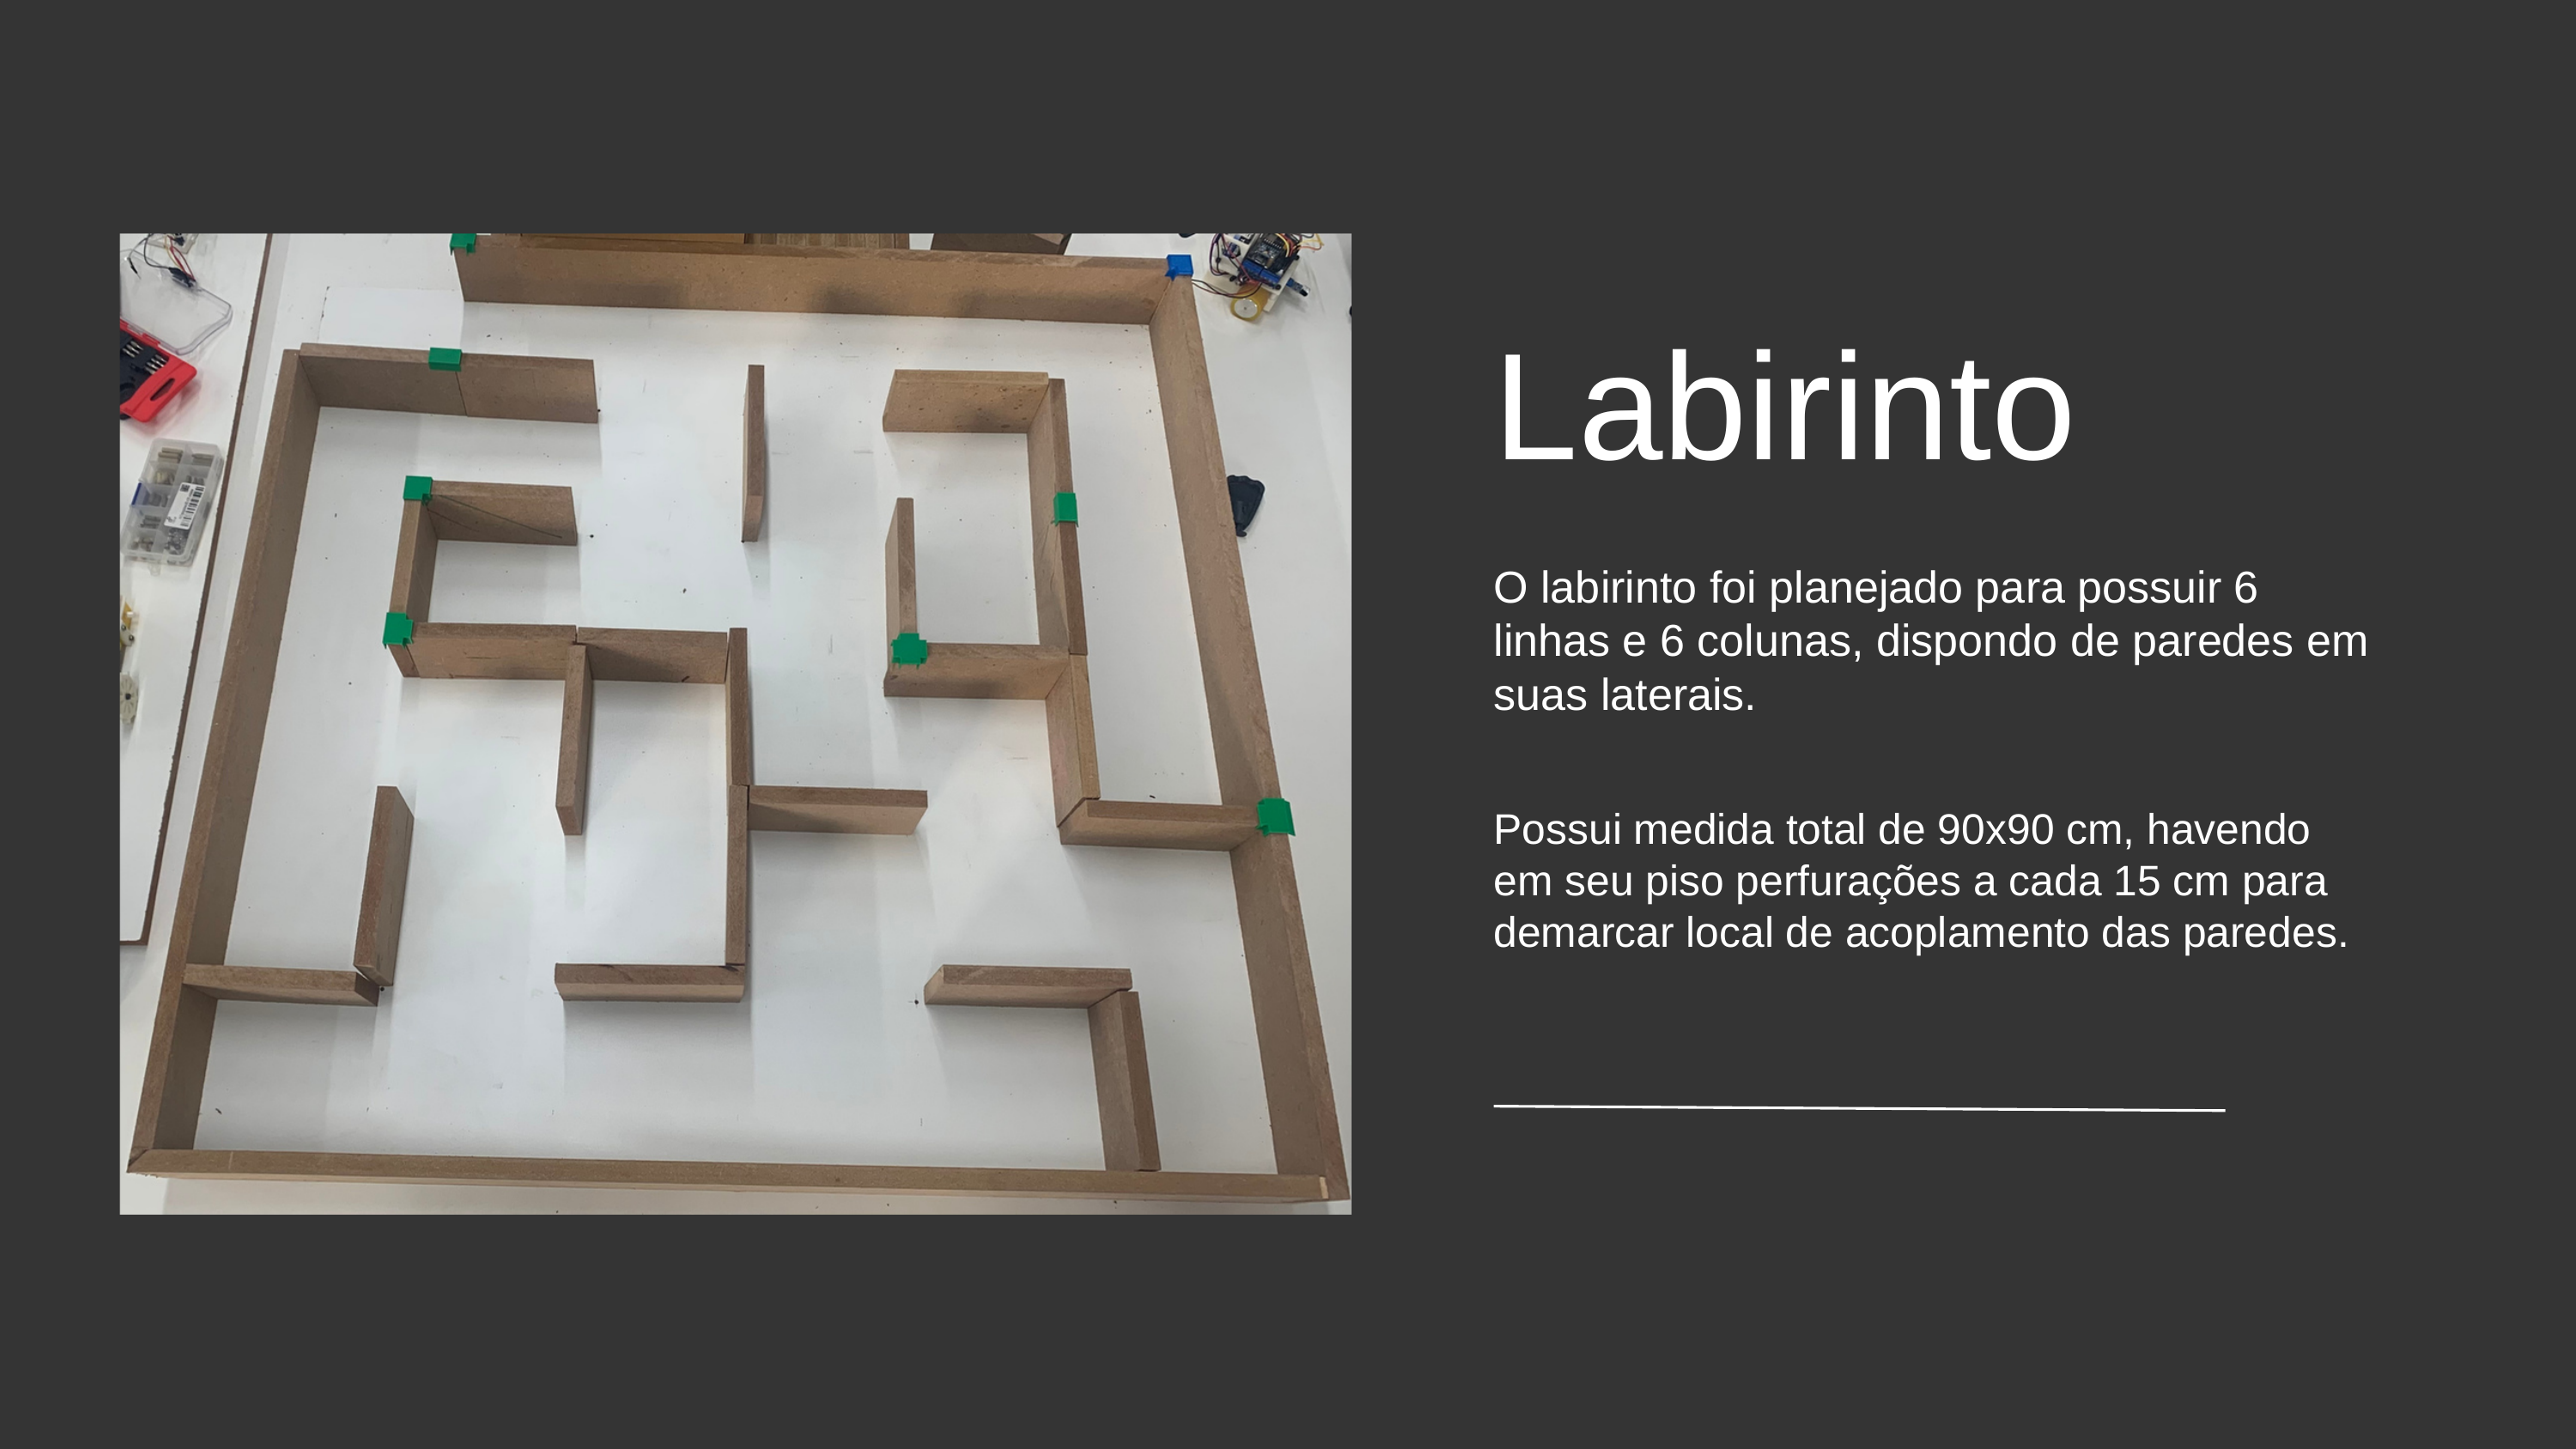

Labirinto
O labirinto foi planejado para possuir 6 linhas e 6 colunas, dispondo de paredes em suas laterais.
Possui medida total de 90x90 cm, havendo em seu piso perfurações a cada 15 cm para demarcar local de acoplamento das paredes.